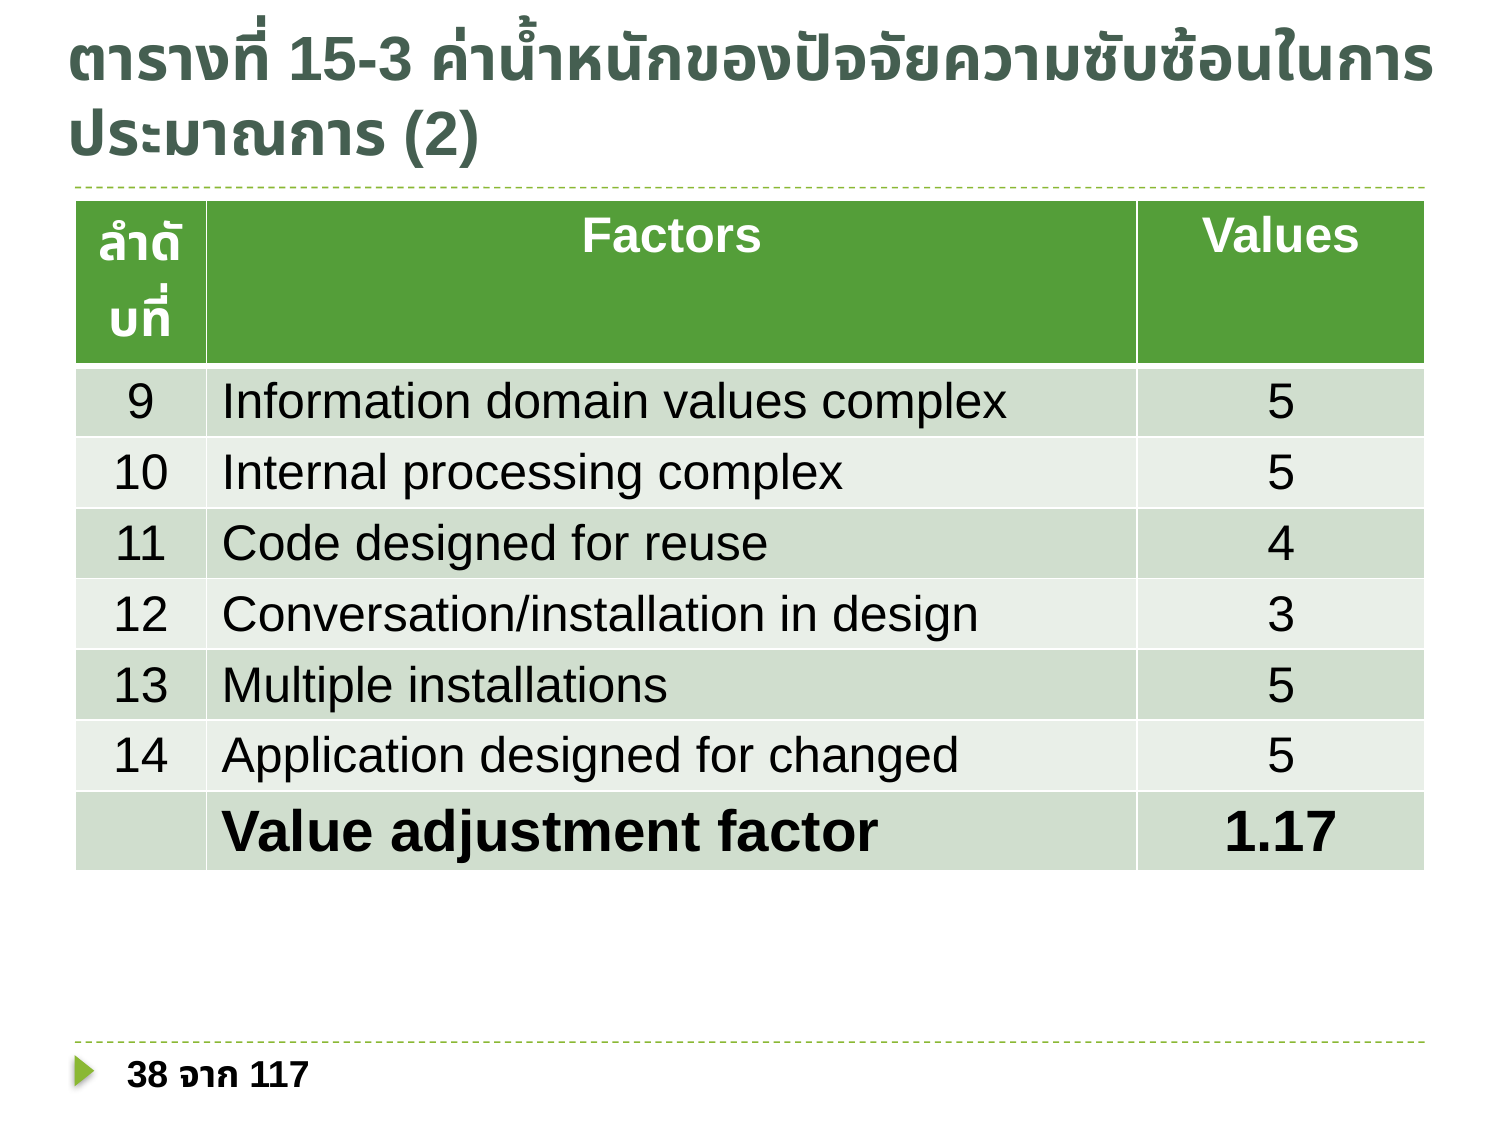

# ตารางที่ 15-3 ค่าน้ำหนักของปัจจัยความซับซ้อนในการประมาณการ (2)
| ลำดับที่ | Factors | Values |
| --- | --- | --- |
| 9 | Information domain values complex | 5 |
| 10 | Internal processing complex | 5 |
| 11 | Code designed for reuse | 4 |
| 12 | Conversation/installation in design | 3 |
| 13 | Multiple installations | 5 |
| 14 | Application designed for changed | 5 |
|  | Value adjustment factor | 1.17 |
38 จาก 117